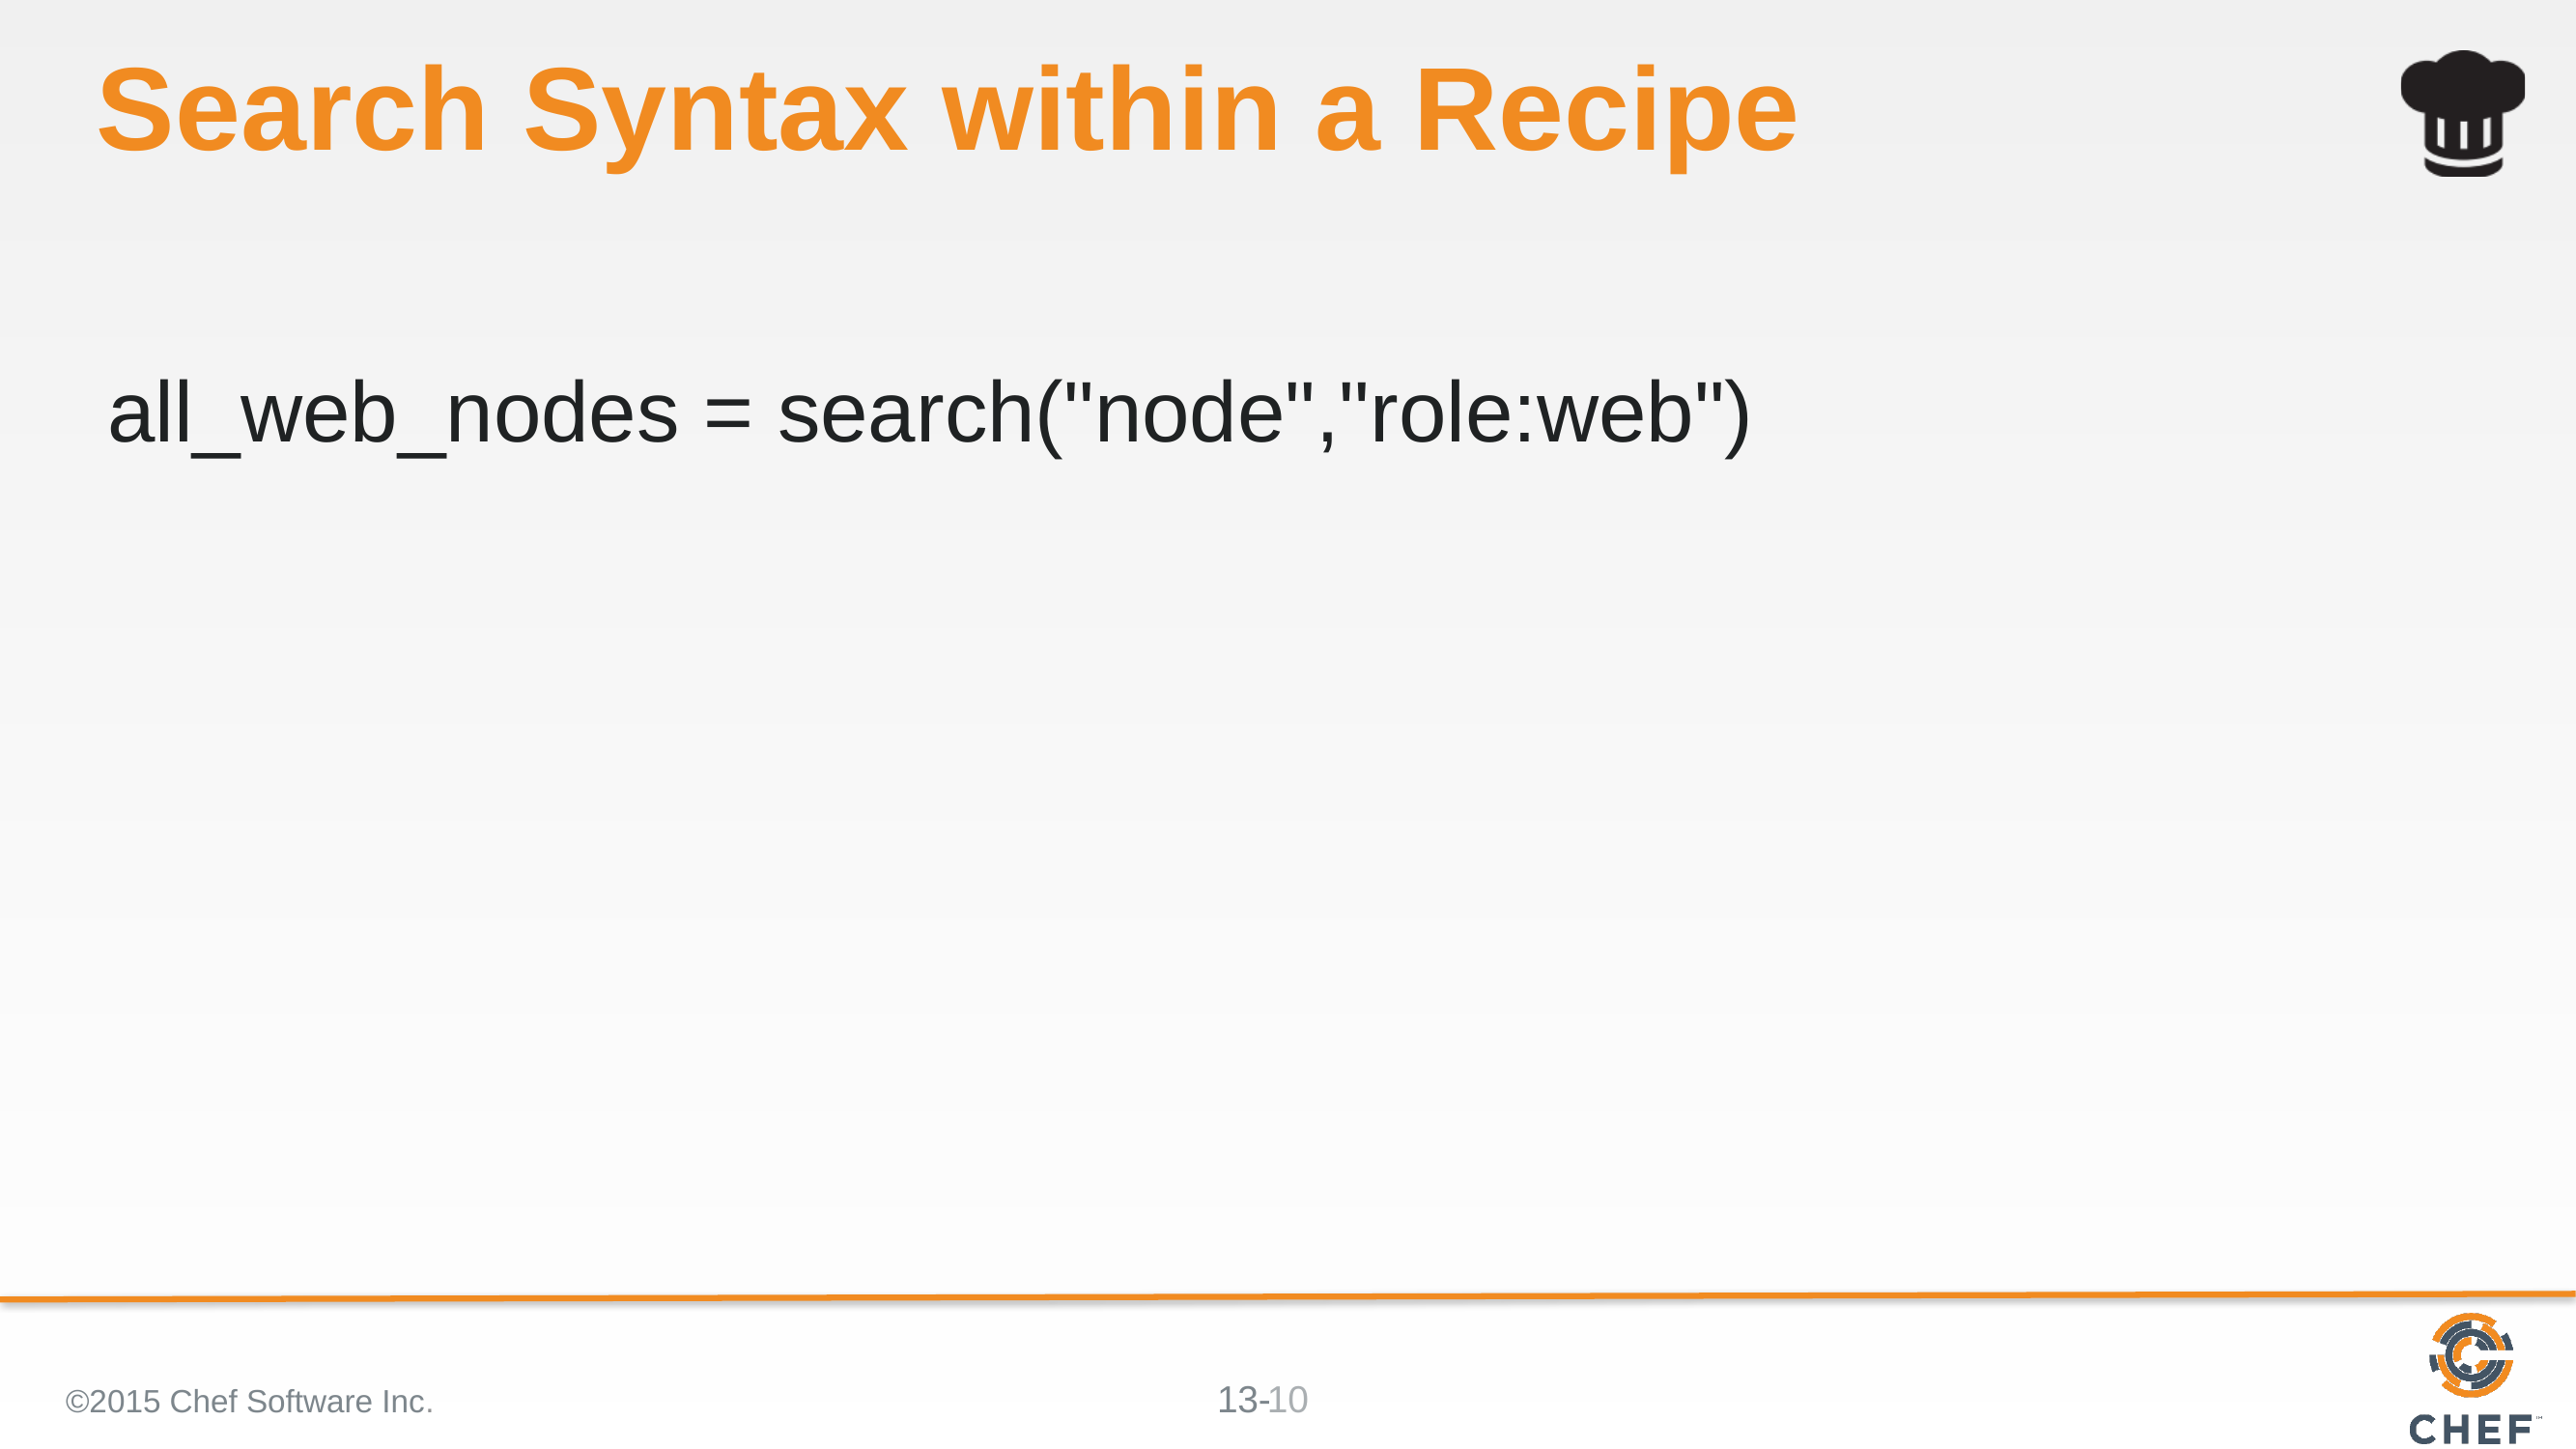

# Search Syntax within a Recipe

all_web_nodes = search("node","role:web")

©2015 Chef Software Inc.
10